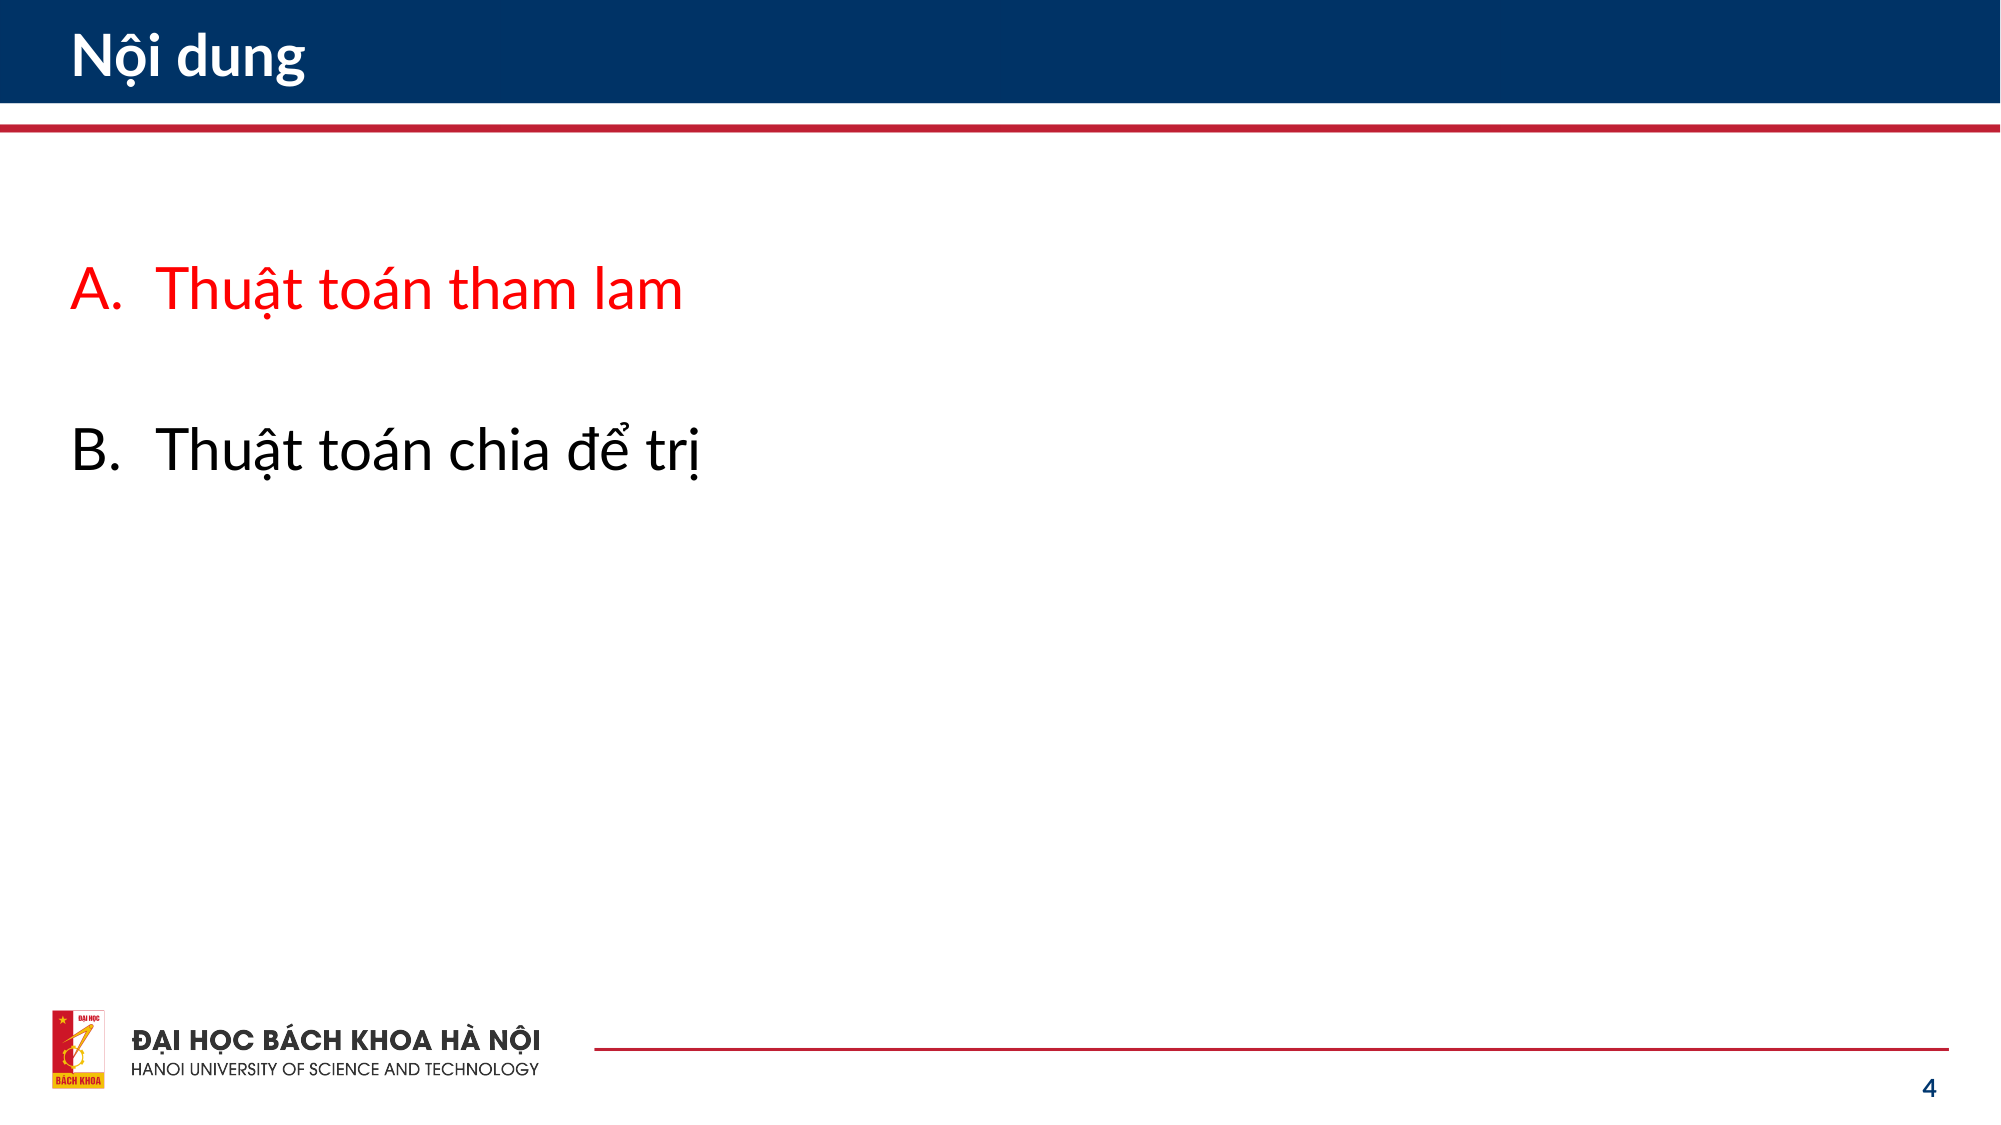

# Nội dung
Thuật toán tham lam
Thuật toán chia để trị

4